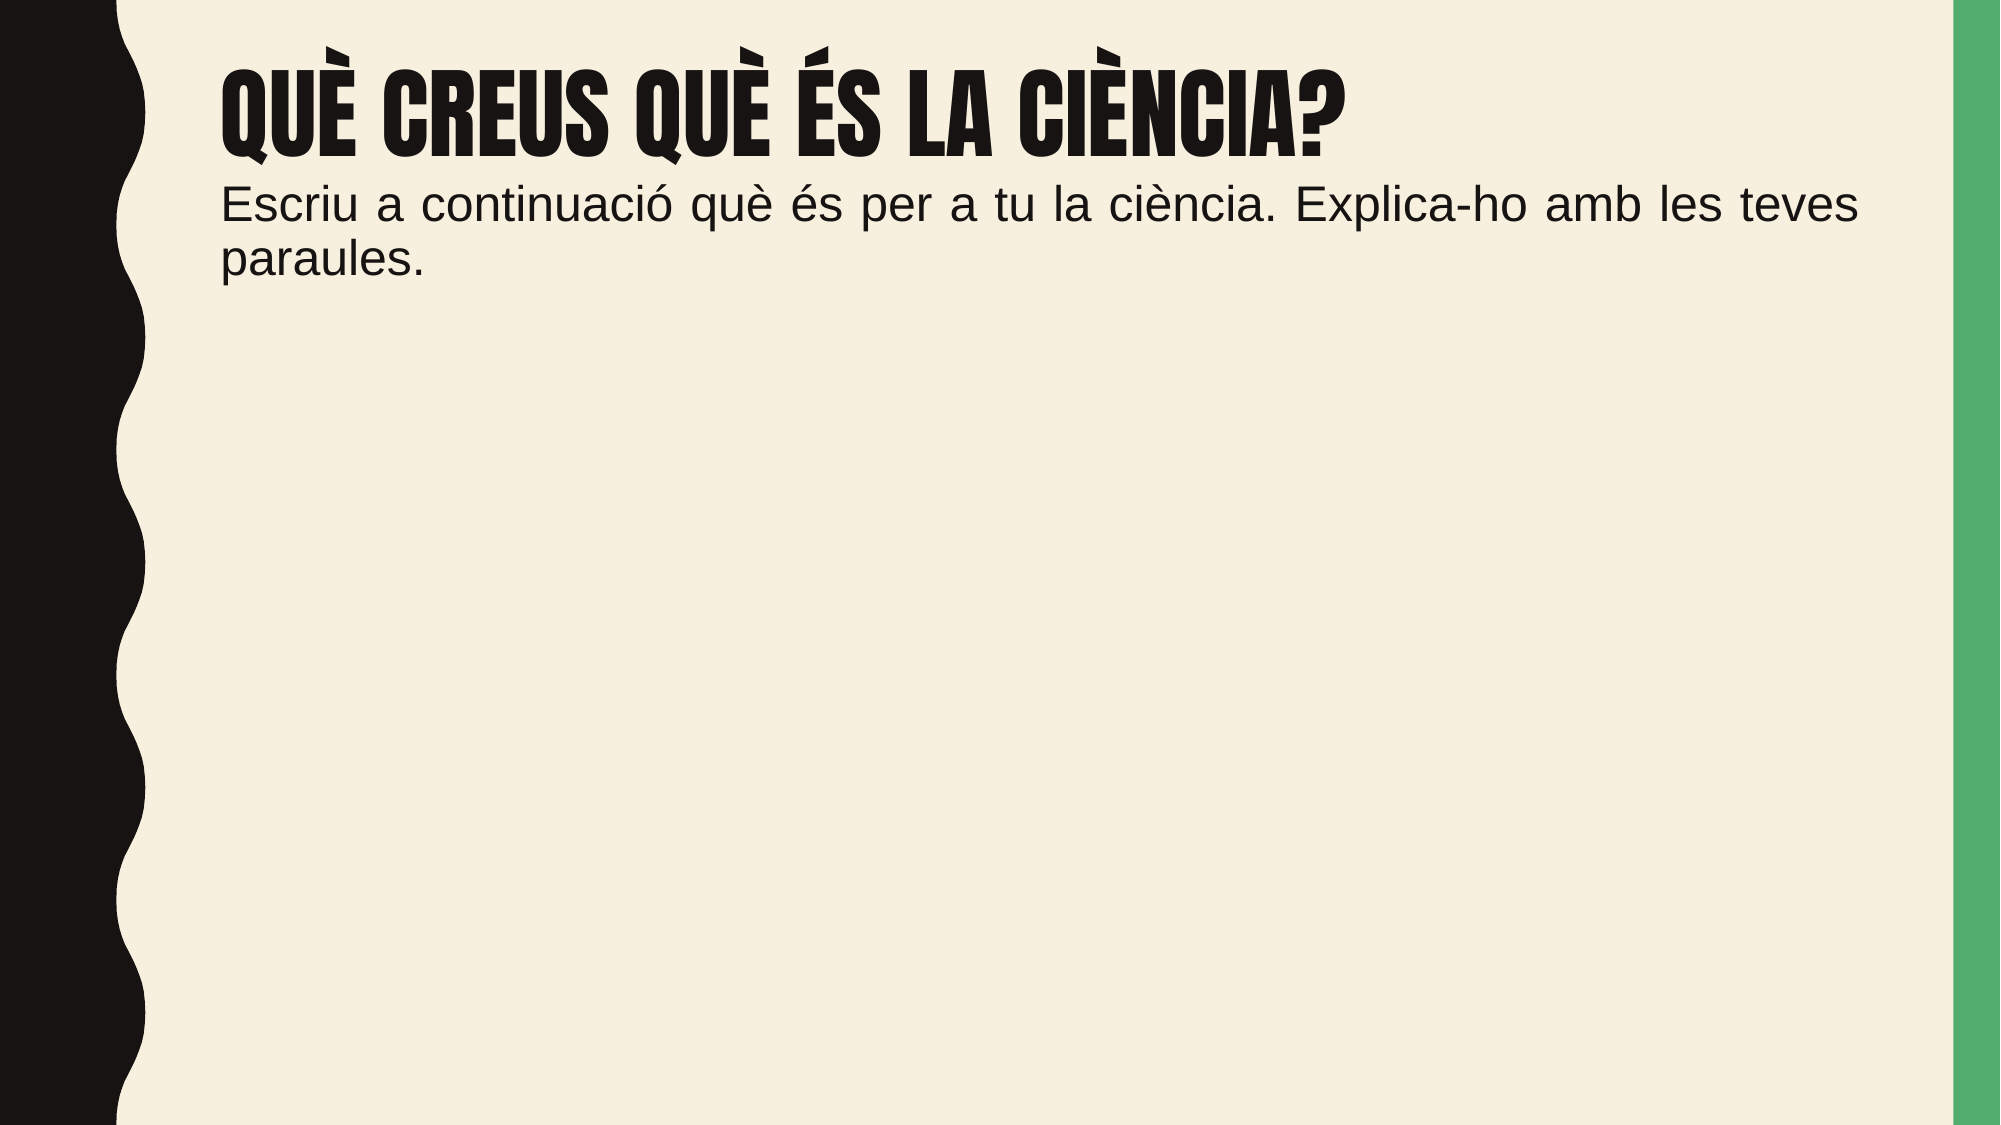

# QUÈ CREUS QUÈ ÉS LA CIÈNCIA?
Escriu a continuació què és per a tu la ciència. Explica-ho amb les teves paraules.